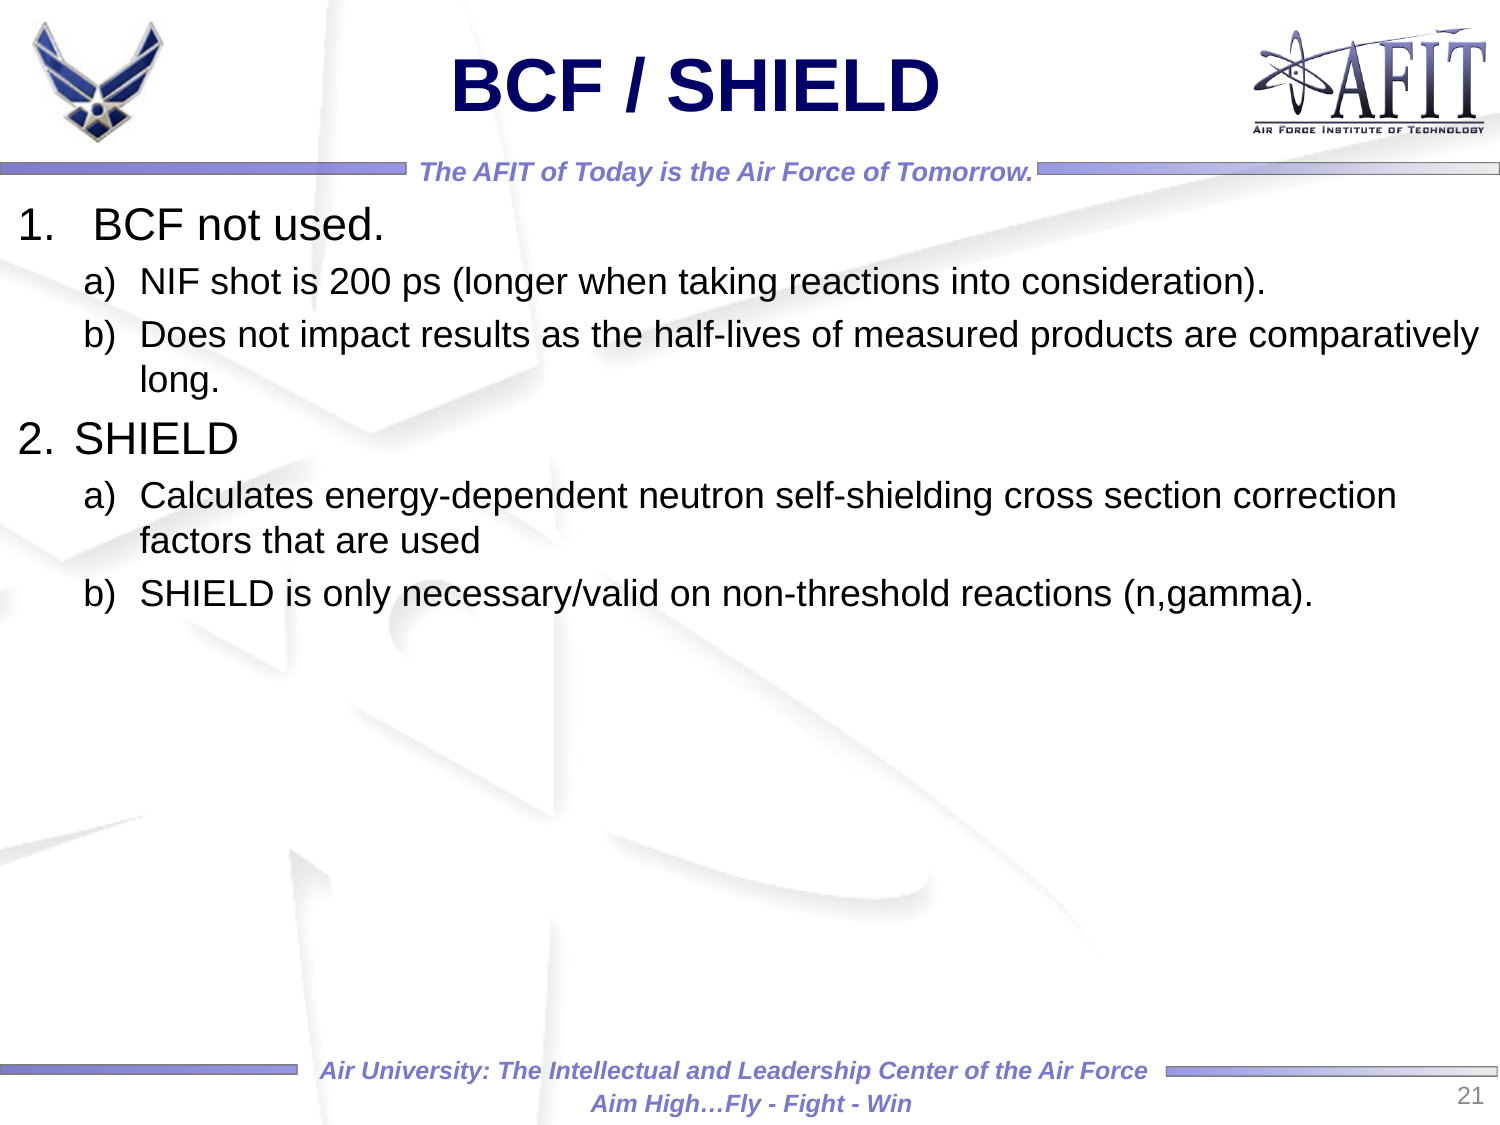

# BCF / SHIELD
BCF not used.
NIF shot is 200 ps (longer when taking reactions into consideration).
Does not impact results as the half-lives of measured products are comparatively long.
SHIELD
Calculates energy-dependent neutron self-shielding cross section correction factors that are used
SHIELD is only necessary/valid on non-threshold reactions (n,gamma).

21